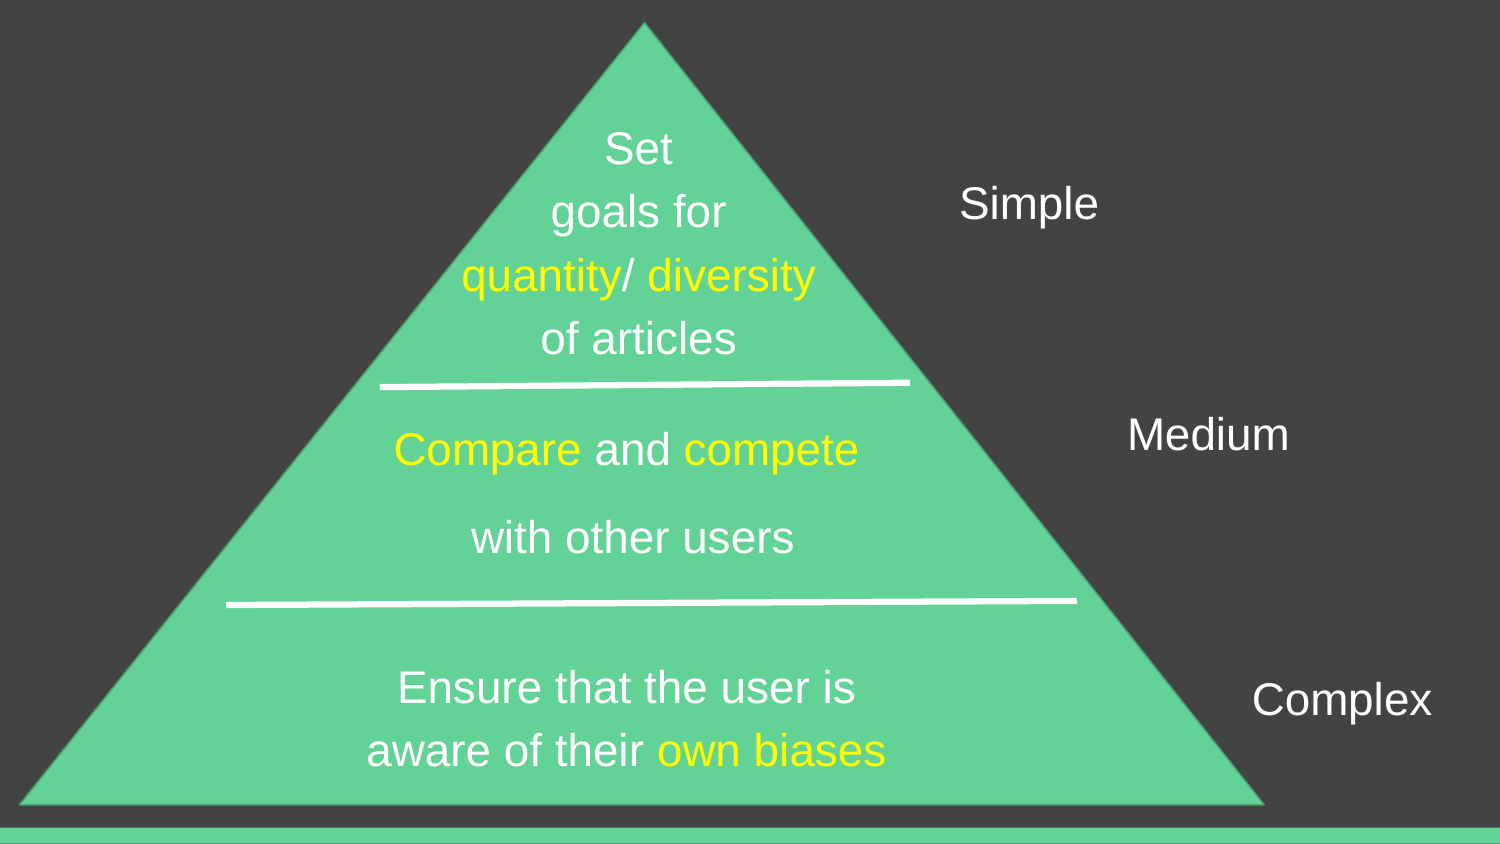

Set
goals for
quantity/ diversity
of articles

Simple

Medium

Compare and compete
with other users
Ensure that the user is
aware of their own biases

Complex